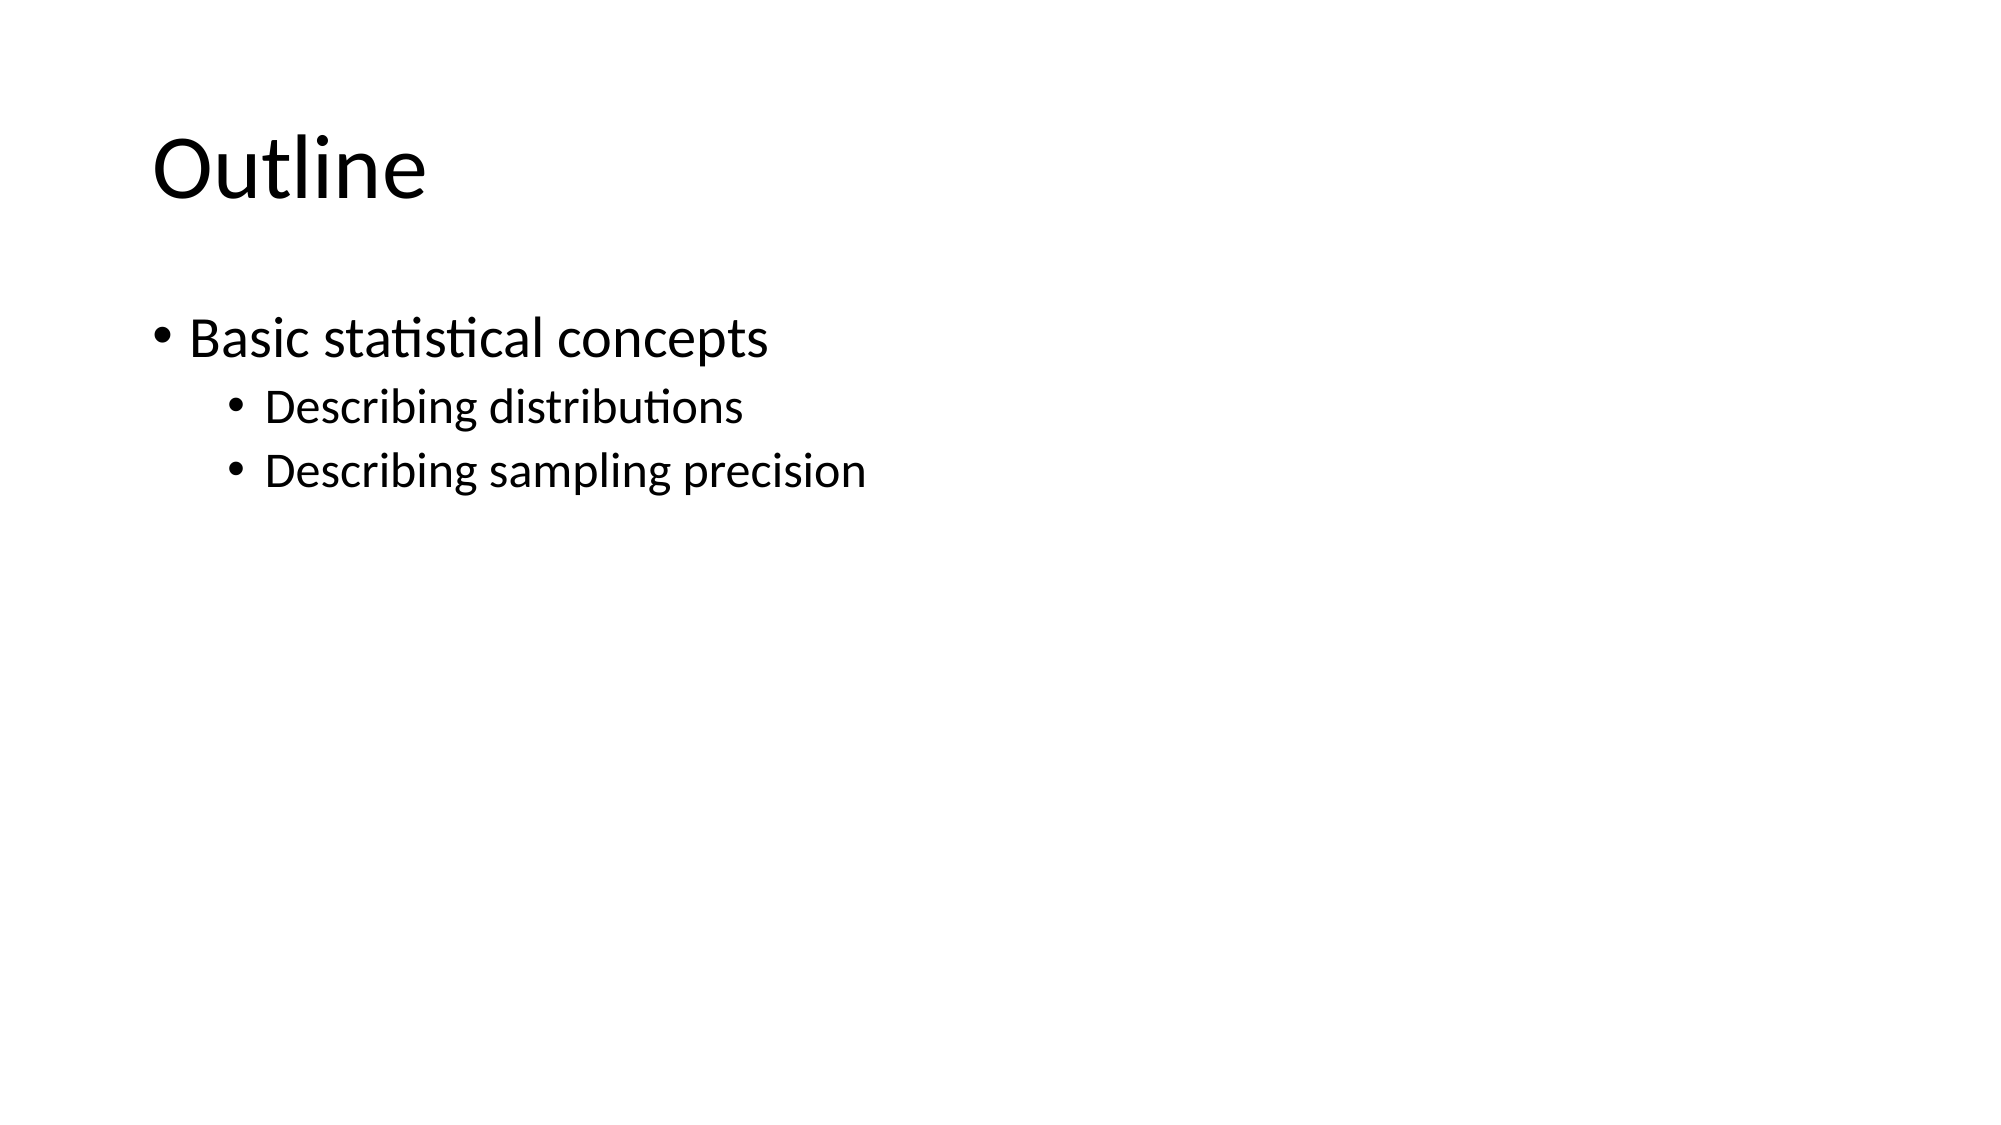

# Outline
Basic statistical concepts
Describing distributions
Describing sampling precision